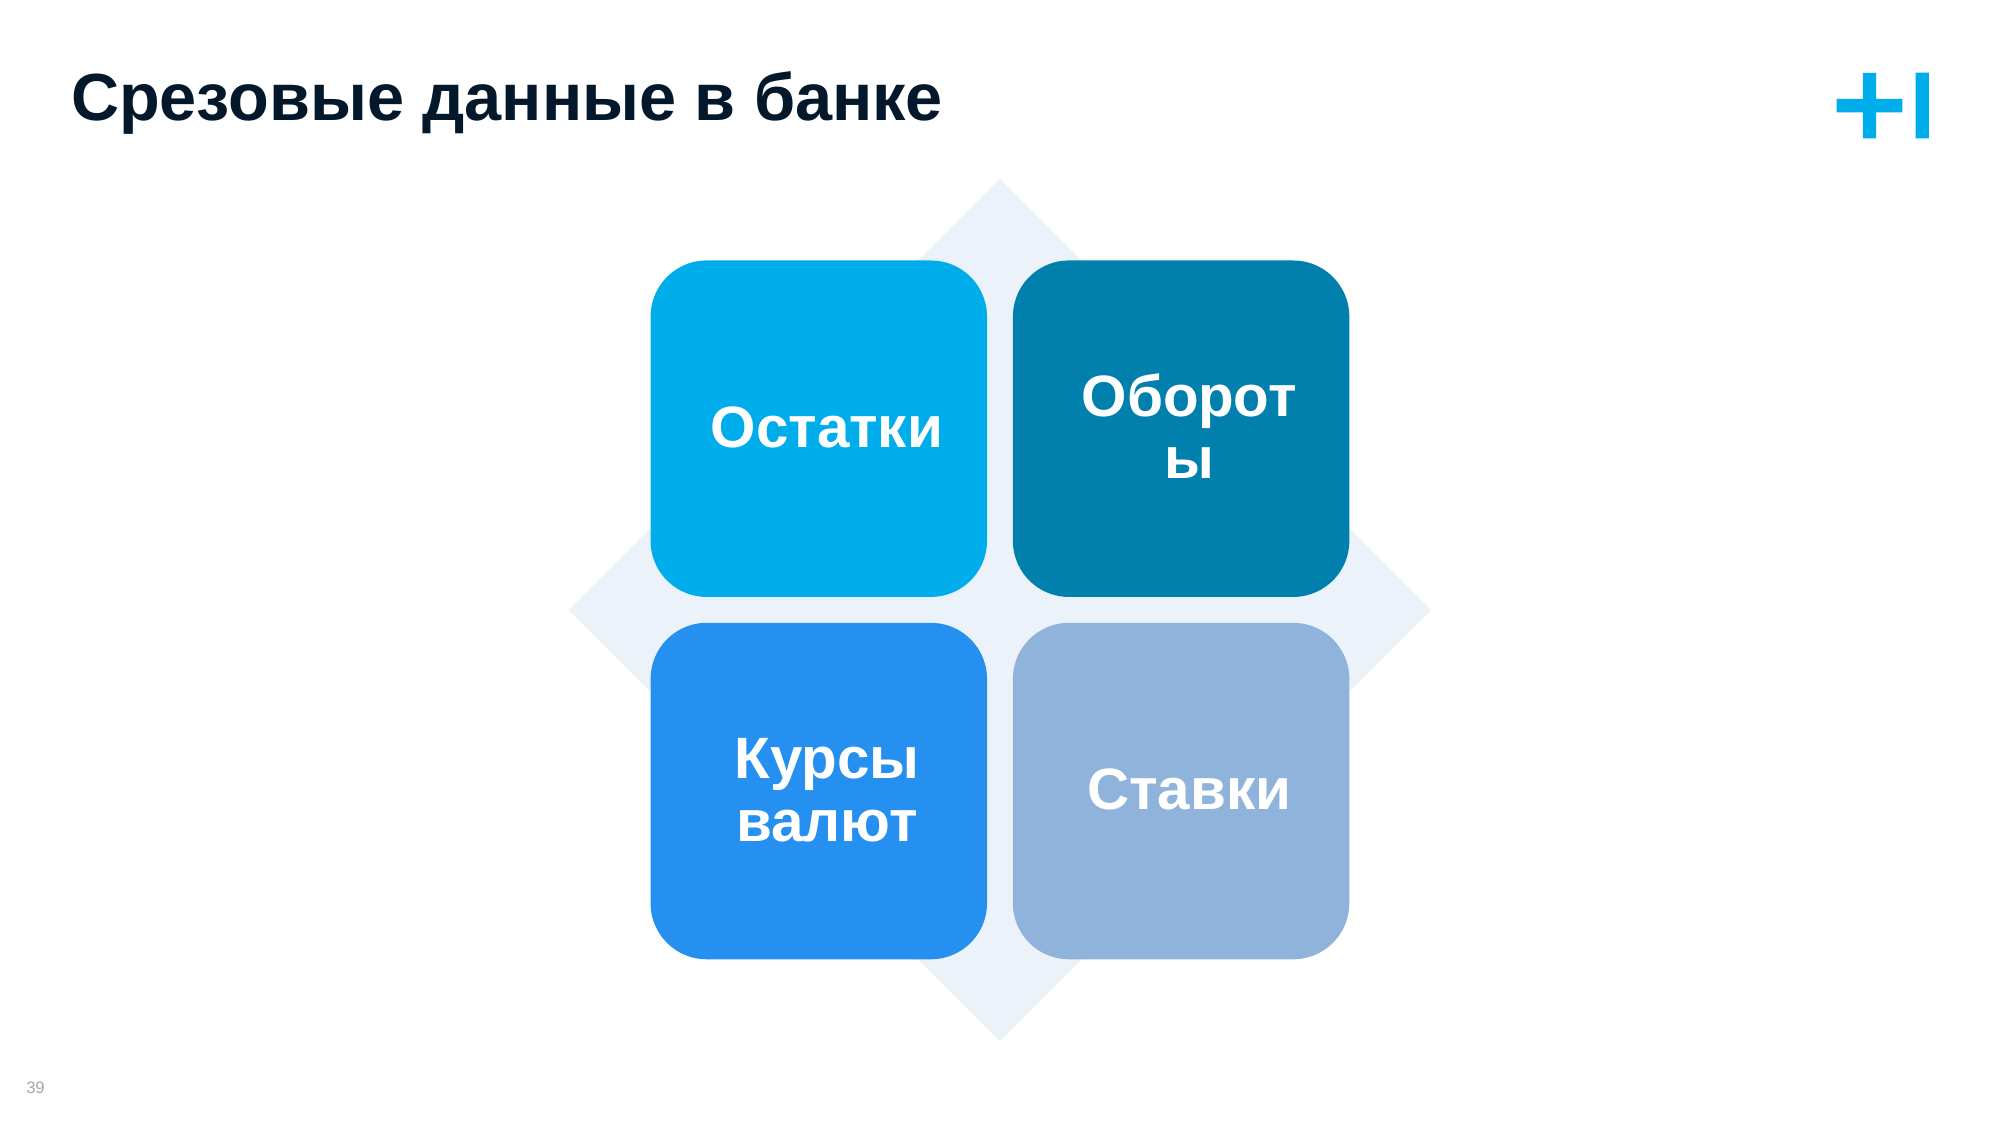

# Срезовые данные в банке
Остатки
Обороты
Курсы валют
Ставки